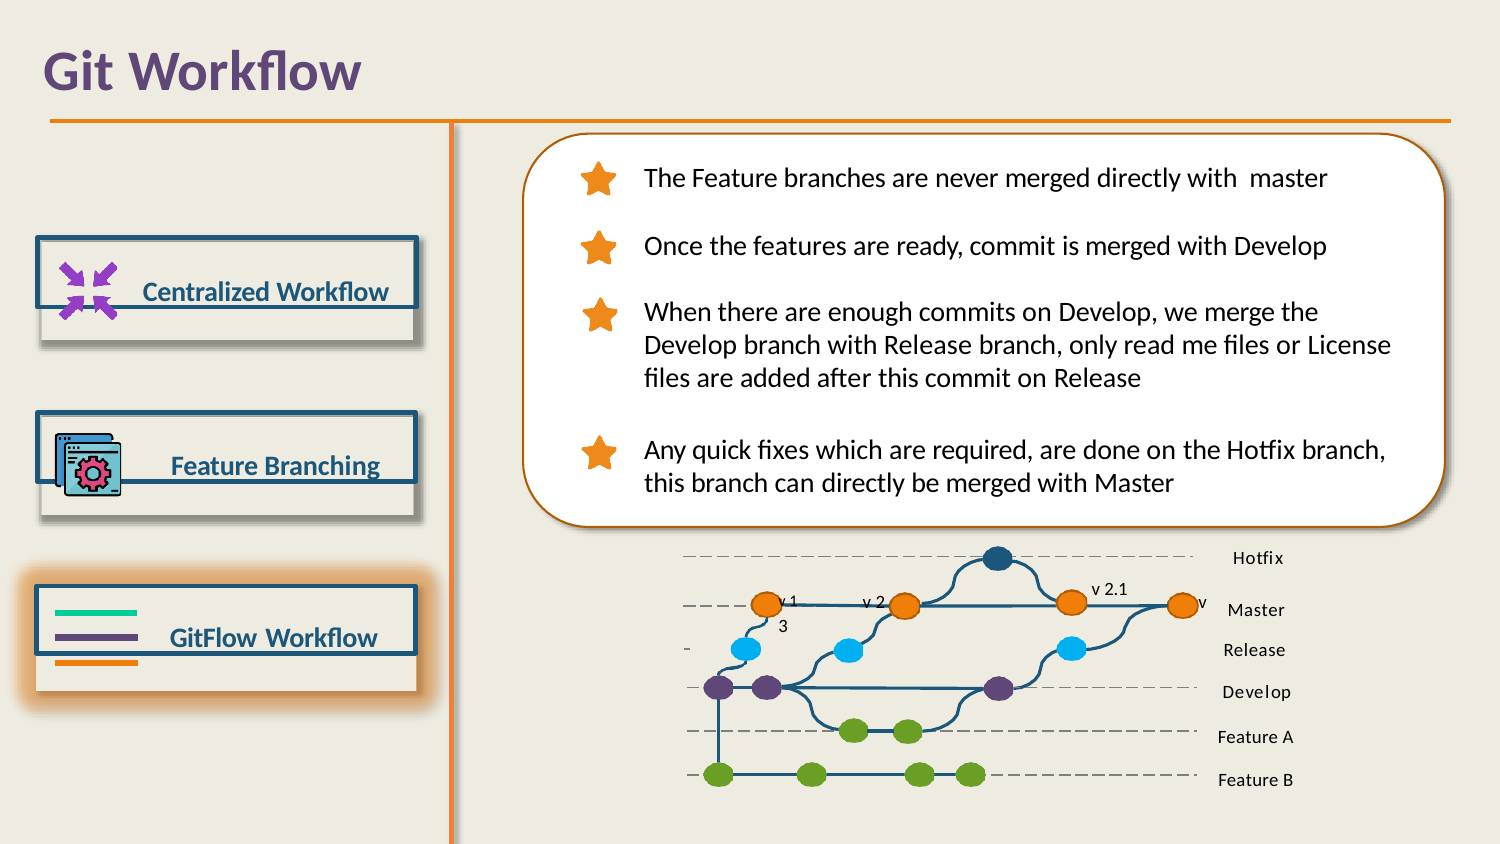

# Git Workflow

The Feature branches are never merged directly with master

Once the features are ready, commit is merged with Develop

Centralized Workflow

When there are enough commits on Develop, we merge the  Develop branch with Release branch, only read me files or License  files are added after this commit on Release

Feature Branching
Any quick fixes which are required, are done on the Hotfix branch,  this branch can directly be merged with Master

 	Hotfix

v 2.1
v 1	v 2	v 3

GitFlow Workflow

Master

Release

Develop

Feature A

Feature B